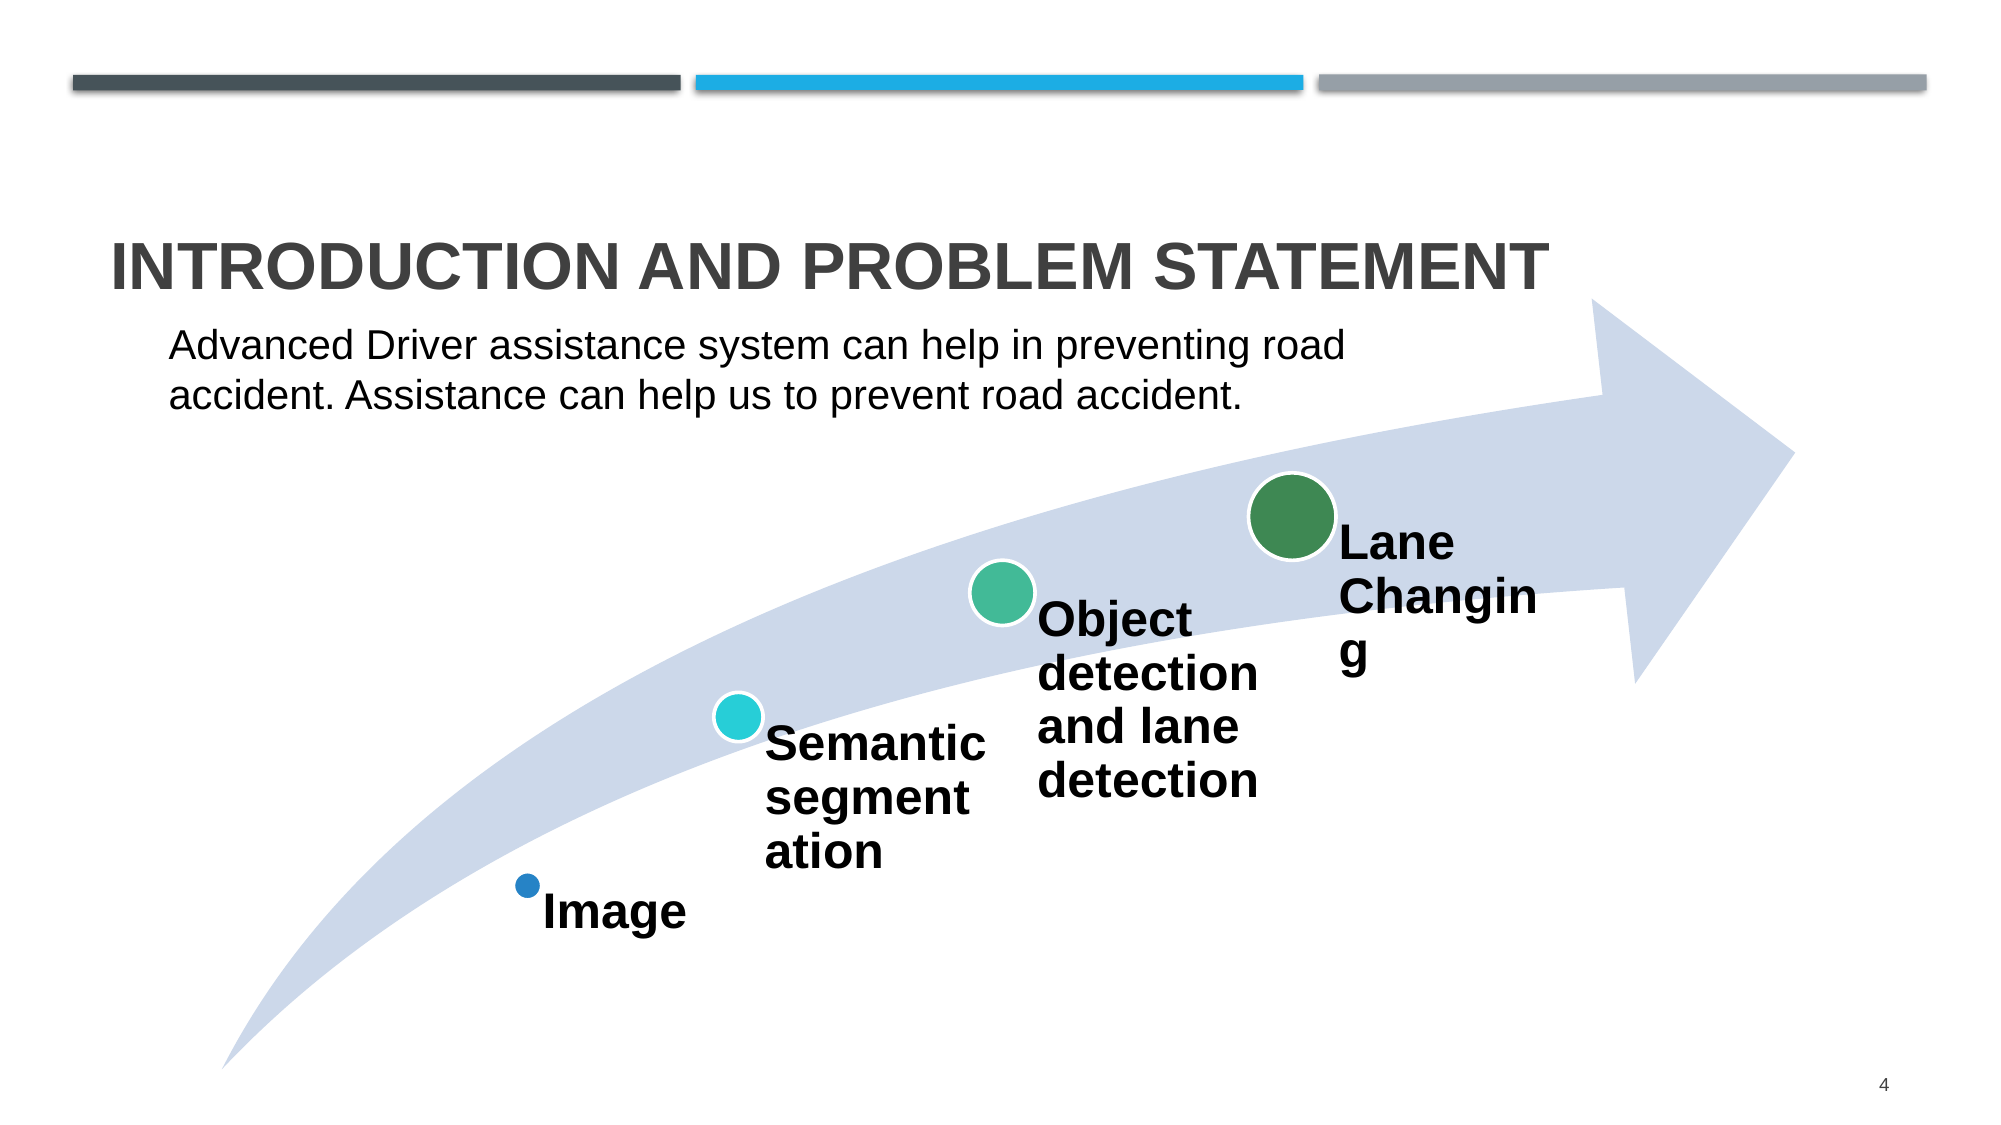

# Introduction and Problem statement
Image
Semantic segmentation
Object detection and lane detection
Lane Changing
Advanced Driver assistance system can help in preventing road accident. Assistance can help us to prevent road accident.
4